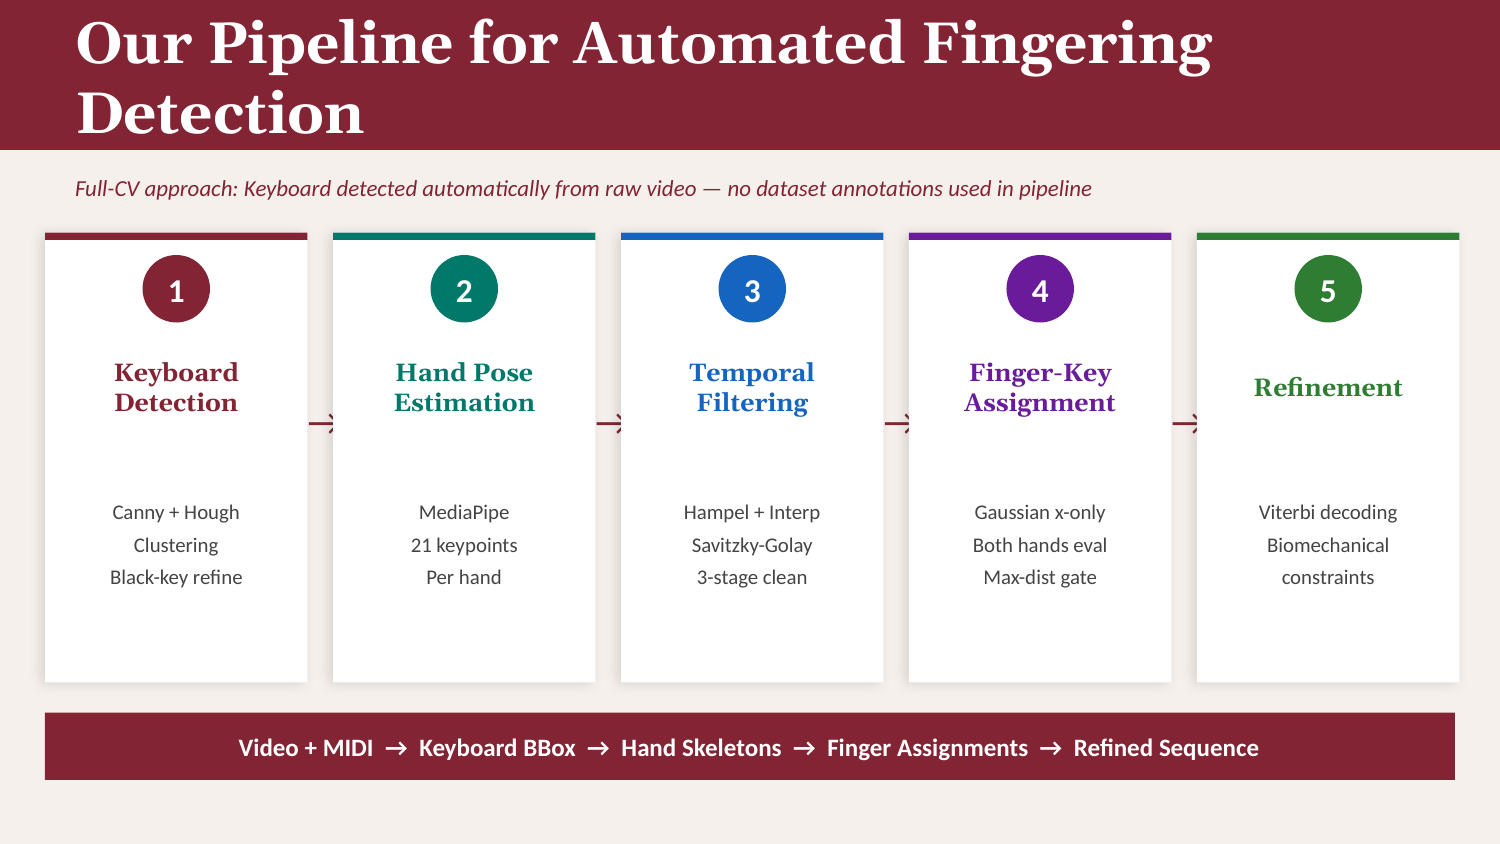

Our Pipeline for Automated Fingering Detection
Full-CV approach: Keyboard detected automatically from raw video — no dataset annotations used in pipeline

1

2

3

4

5
Keyboard
Detection
Hand Pose
Estimation
Temporal
Filtering
Finger-Key
Assignment
Refinement
→
→
→
→
Canny + Hough
Clustering
Black-key refine
MediaPipe
21 keypoints
Per hand
Hampel + Interp
Savitzky-Golay
3-stage clean
Gaussian x-only
Both hands eval
Max-dist gate
Viterbi decoding
Biomechanical
constraints

Video + MIDI  →  Keyboard BBox  →  Hand Skeletons  →  Finger Assignments  →  Refined Sequence